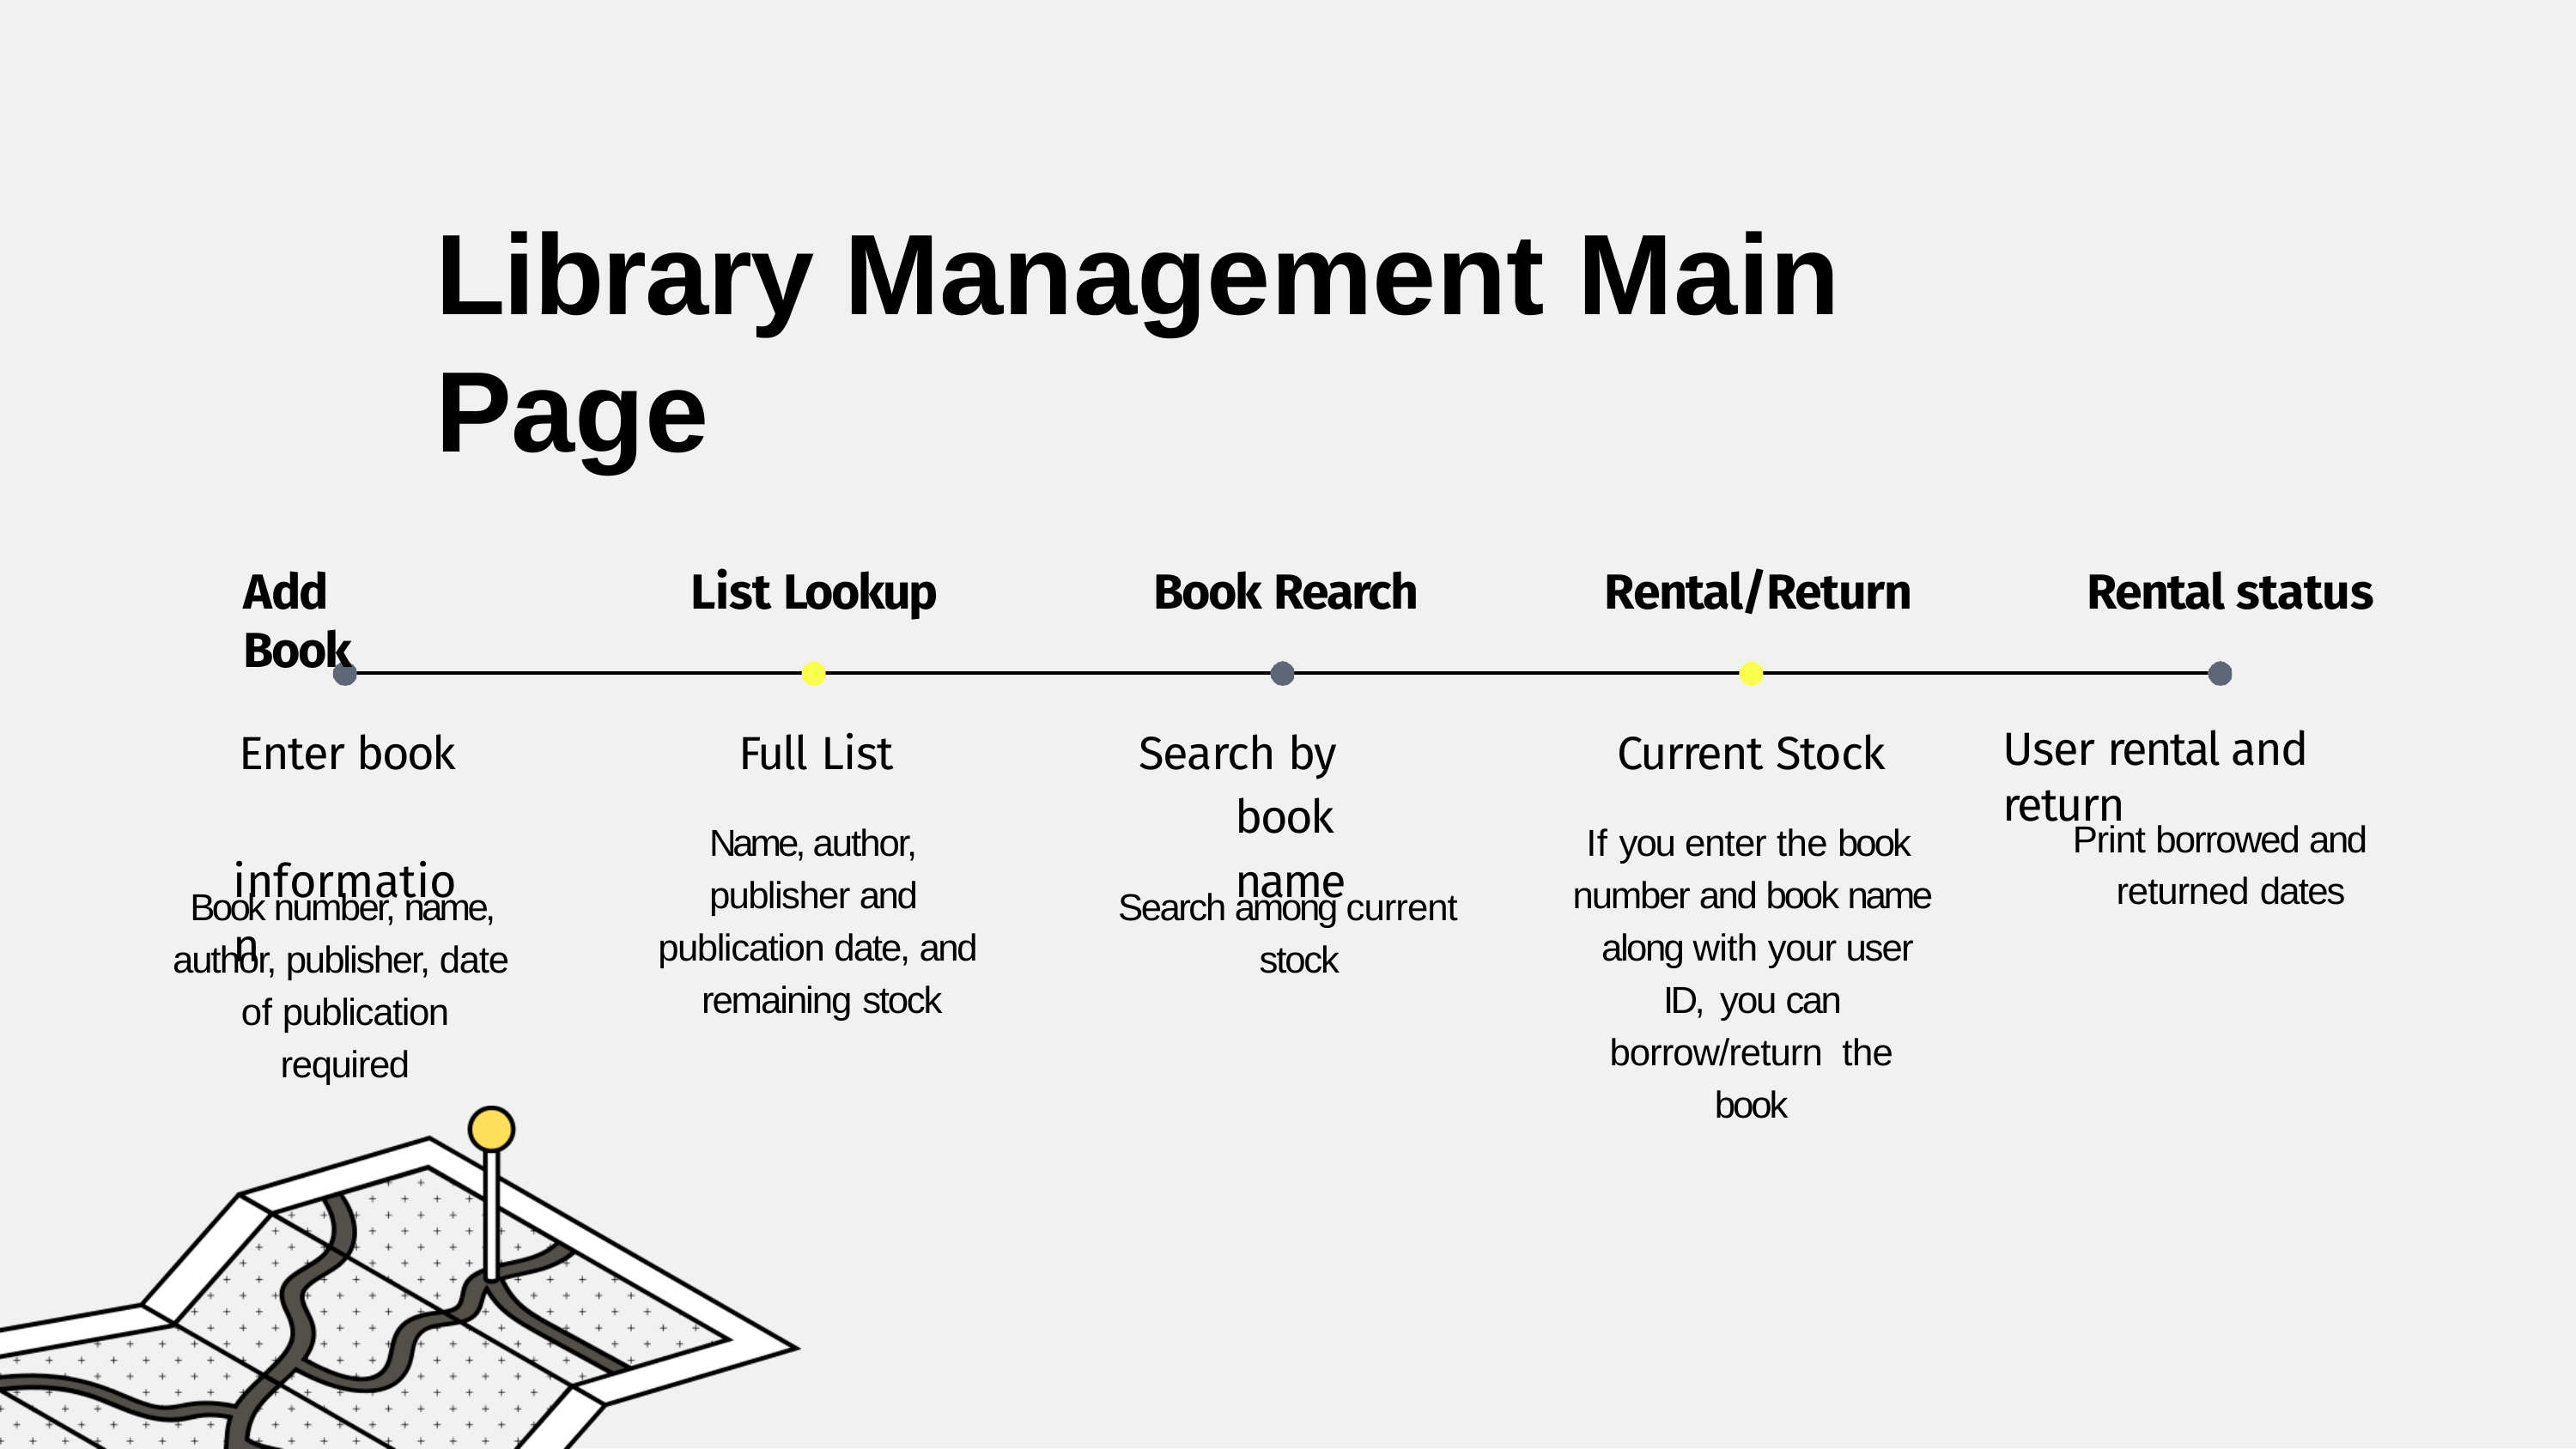

# Library Management Main Page
Add Book
Book Rearch
Rental status
List Lookup
Rental/Return

Enter book  information
Search by book  name
User rental and return
Full List
Current Stock
Print borrowed and  returned dates
Name, author,  publisher and  publication date, and  remaining stock
If you enter the book  number and book name  along with your user ID,  you can borrow/return  the book
Book number, name,  author, publisher, date  of publication required
Search among current  stock